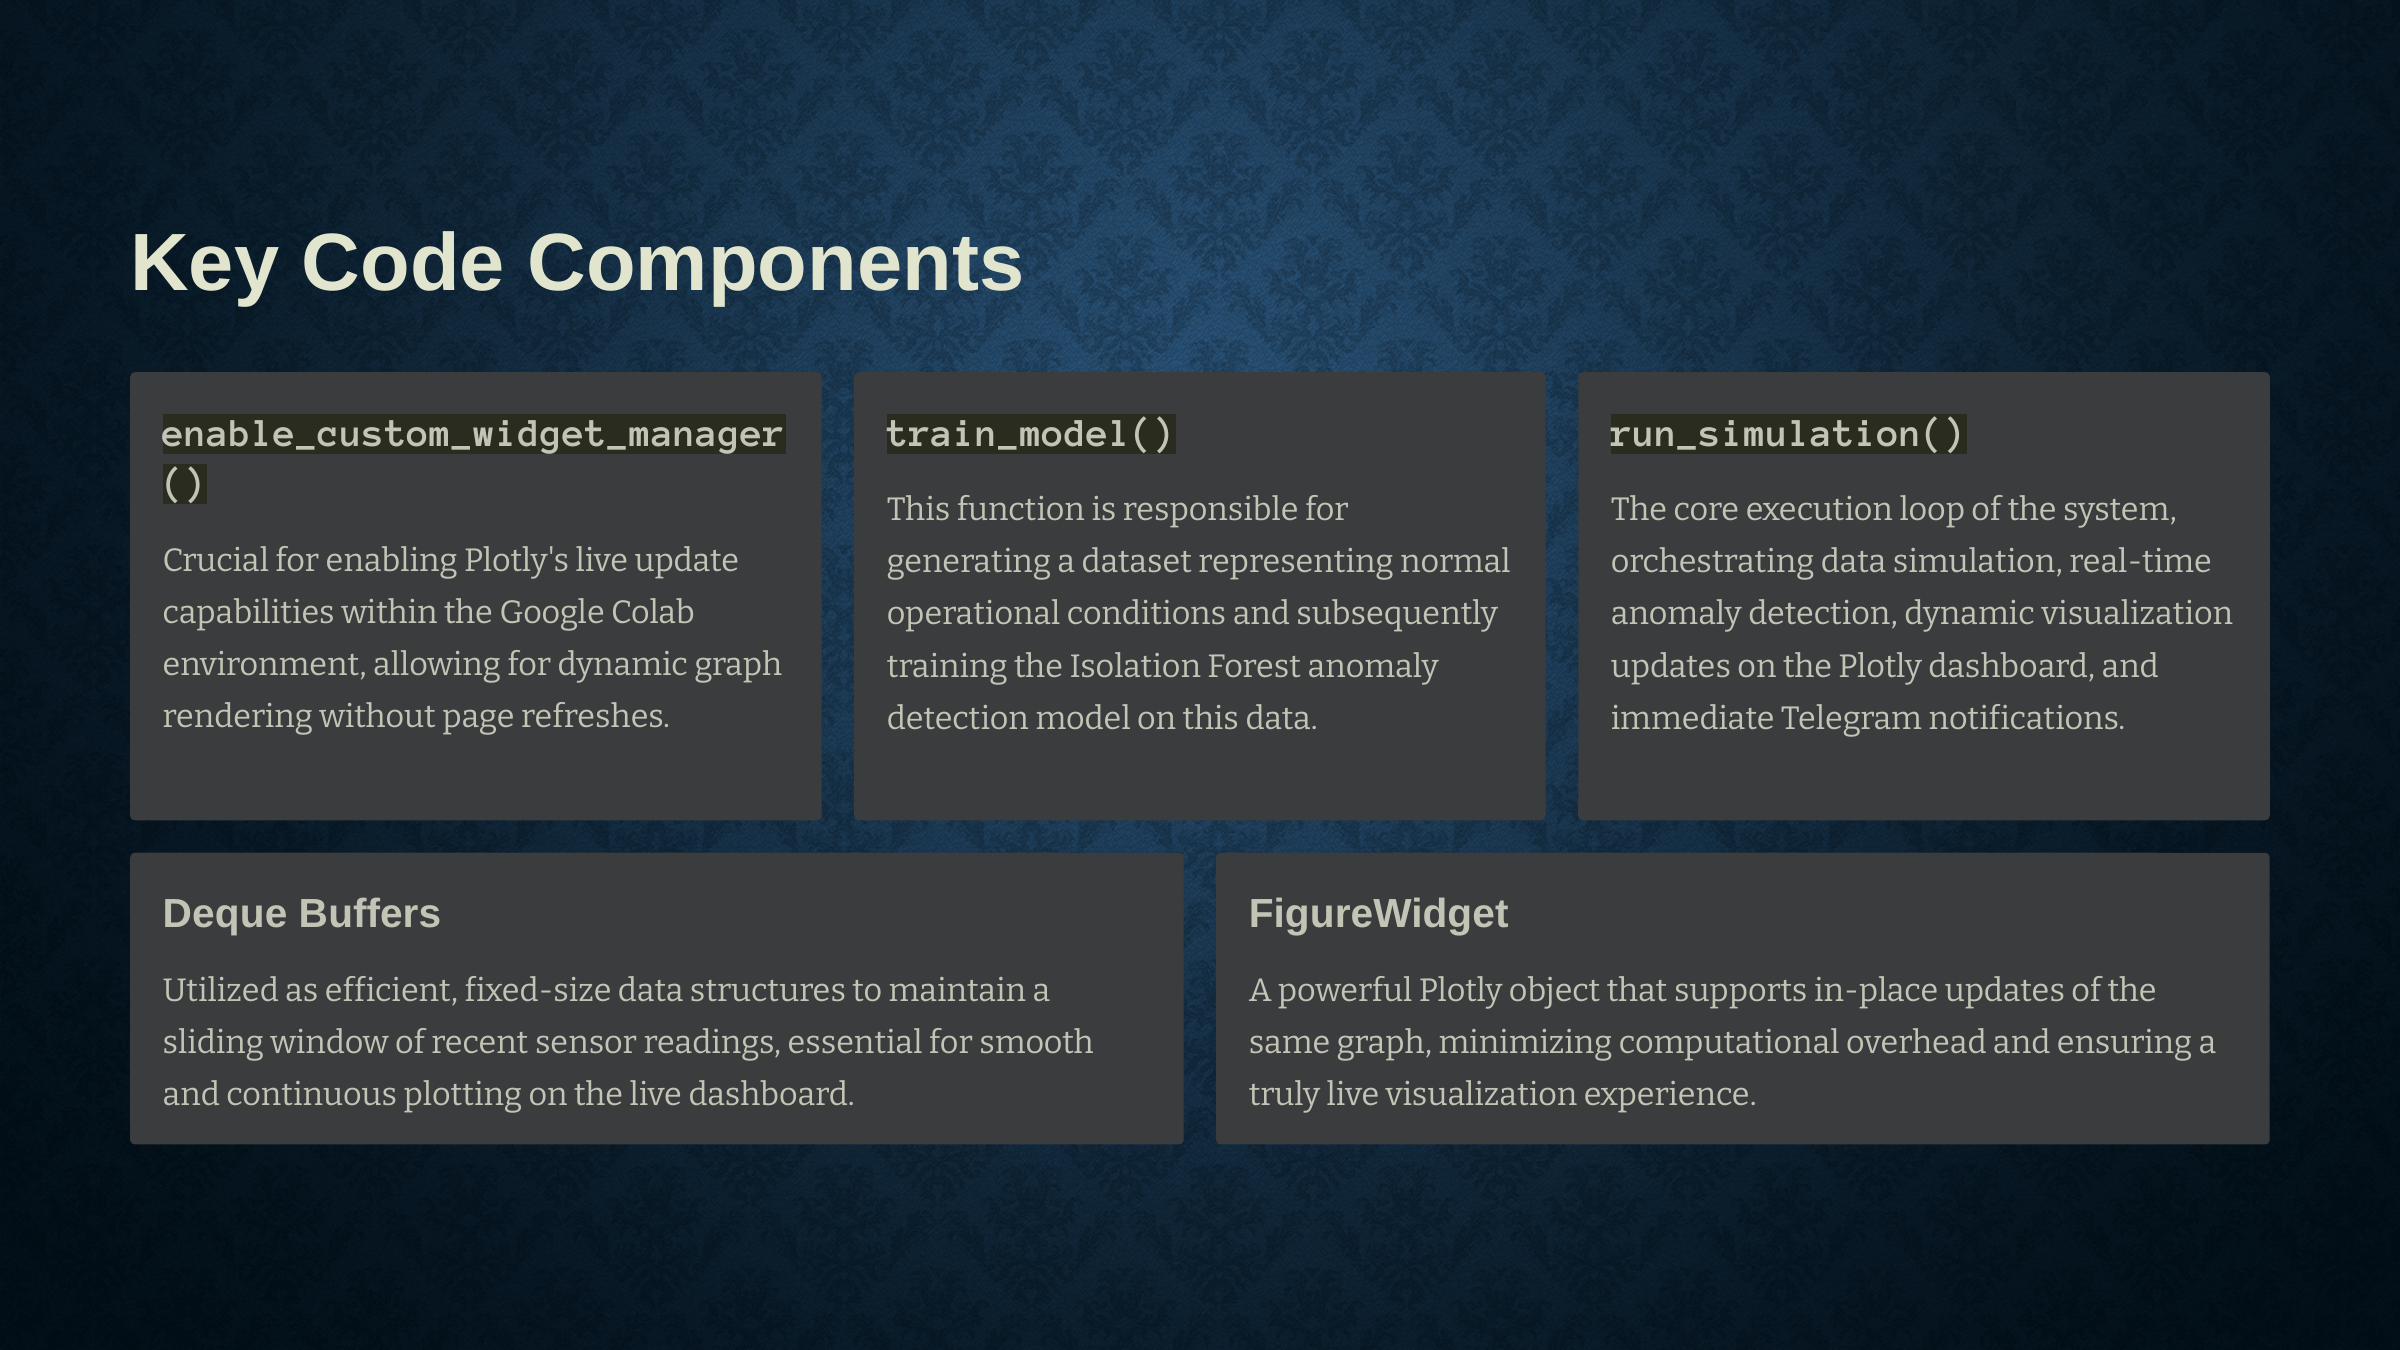

Key Code Components

enable_custom_widget_manager()
train_model()
run_simulation()
This function is responsible for generating a dataset representing normal operational conditions and subsequently training the Isolation Forest anomaly detection model on this data.
The core execution loop of the system, orchestrating data simulation, real-time anomaly detection, dynamic visualization updates on the Plotly dashboard, and immediate Telegram notifications.
Crucial for enabling Plotly's live update capabilities within the Google Colab environment, allowing for dynamic graph rendering without page refreshes.

Deque Buffers
FigureWidget
Utilized as efficient, fixed-size data structures to maintain a sliding window of recent sensor readings, essential for smooth and continuous plotting on the live dashboard.
A powerful Plotly object that supports in-place updates of the same graph, minimizing computational overhead and ensuring a truly live visualization experience.